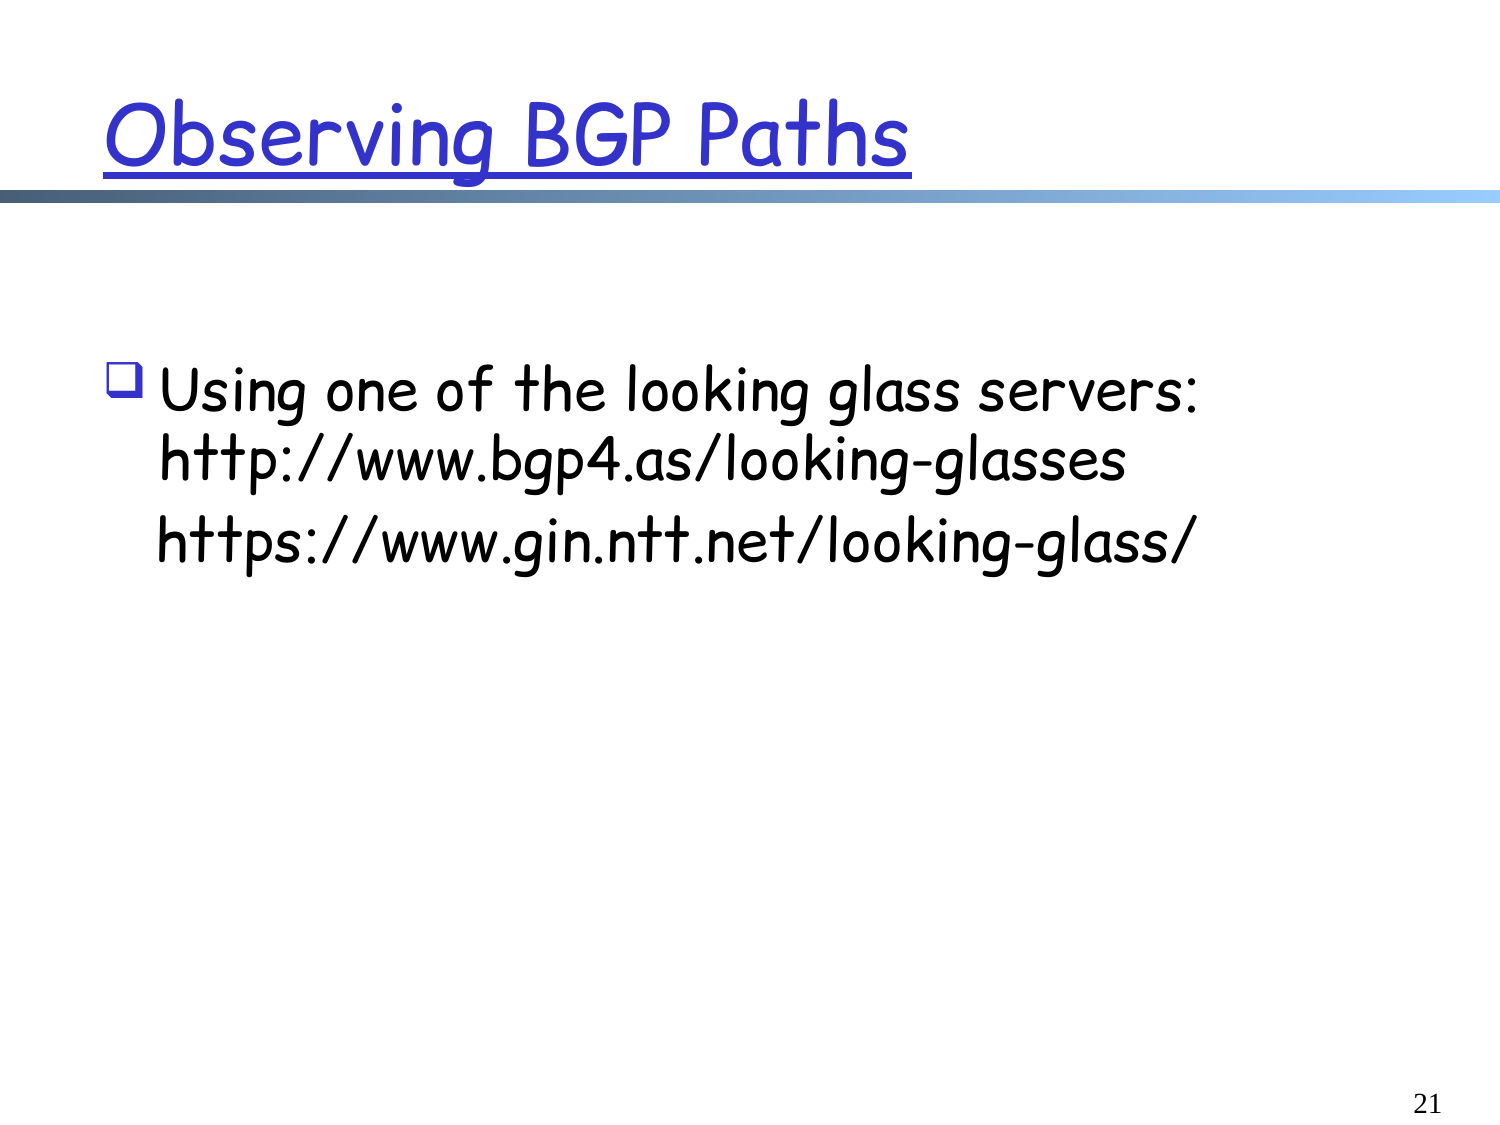

# Observing BGP Paths

Using one of the looking glass servers:
http://www.bgp4.as/looking-glasses
   https://www.gin.ntt.net/looking-glass/

21